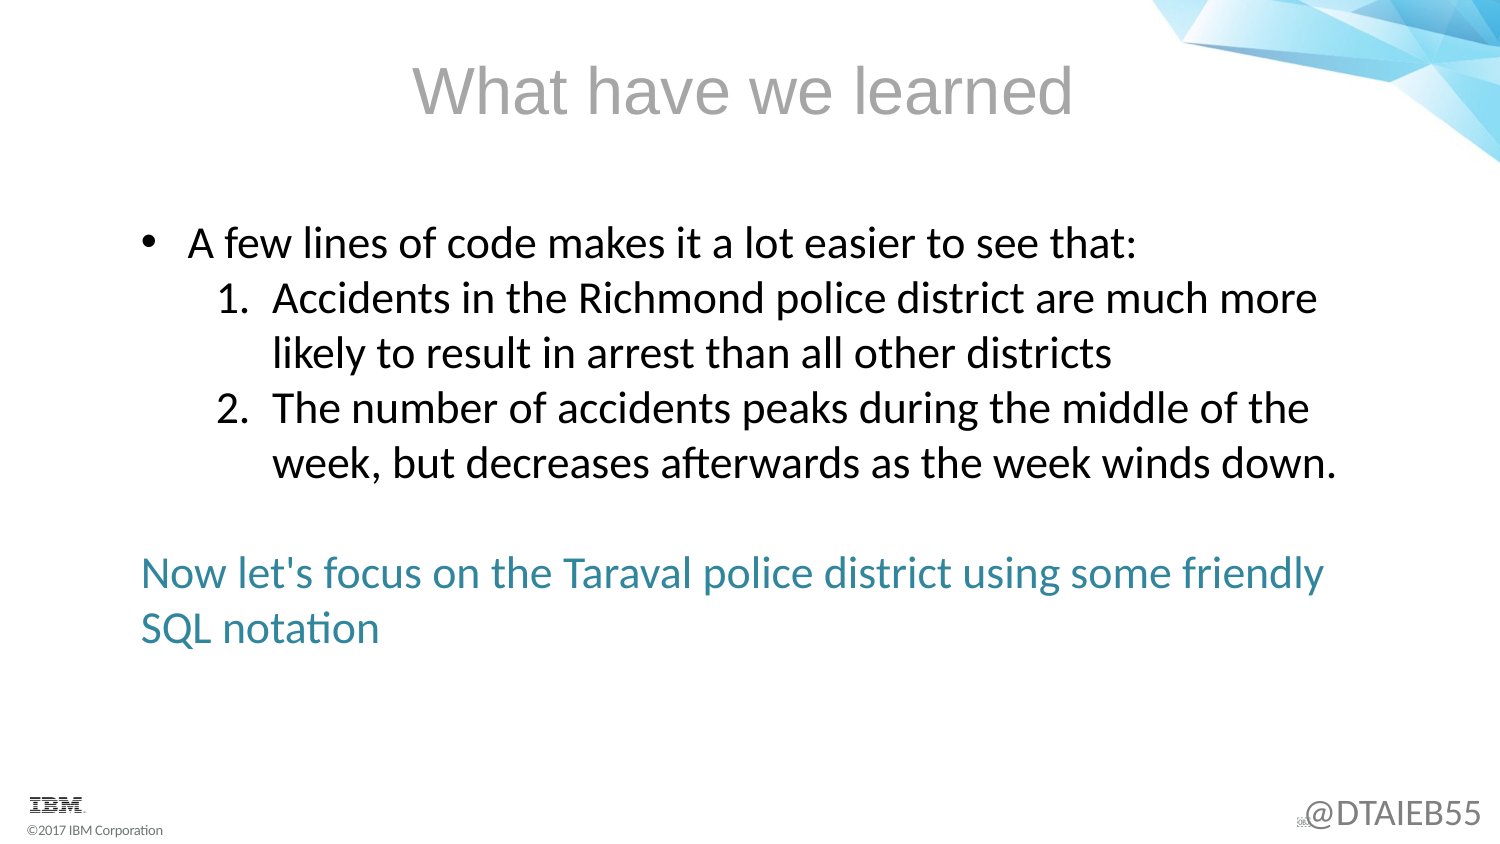

# What have we learned
A few lines of code makes it a lot easier to see that:
Accidents in the Richmond police district are much more likely to result in arrest than all other districts
The number of accidents peaks during the middle of the week, but decreases afterwards as the week winds down.

Now let's focus on the Taraval police district using some friendly SQL notation